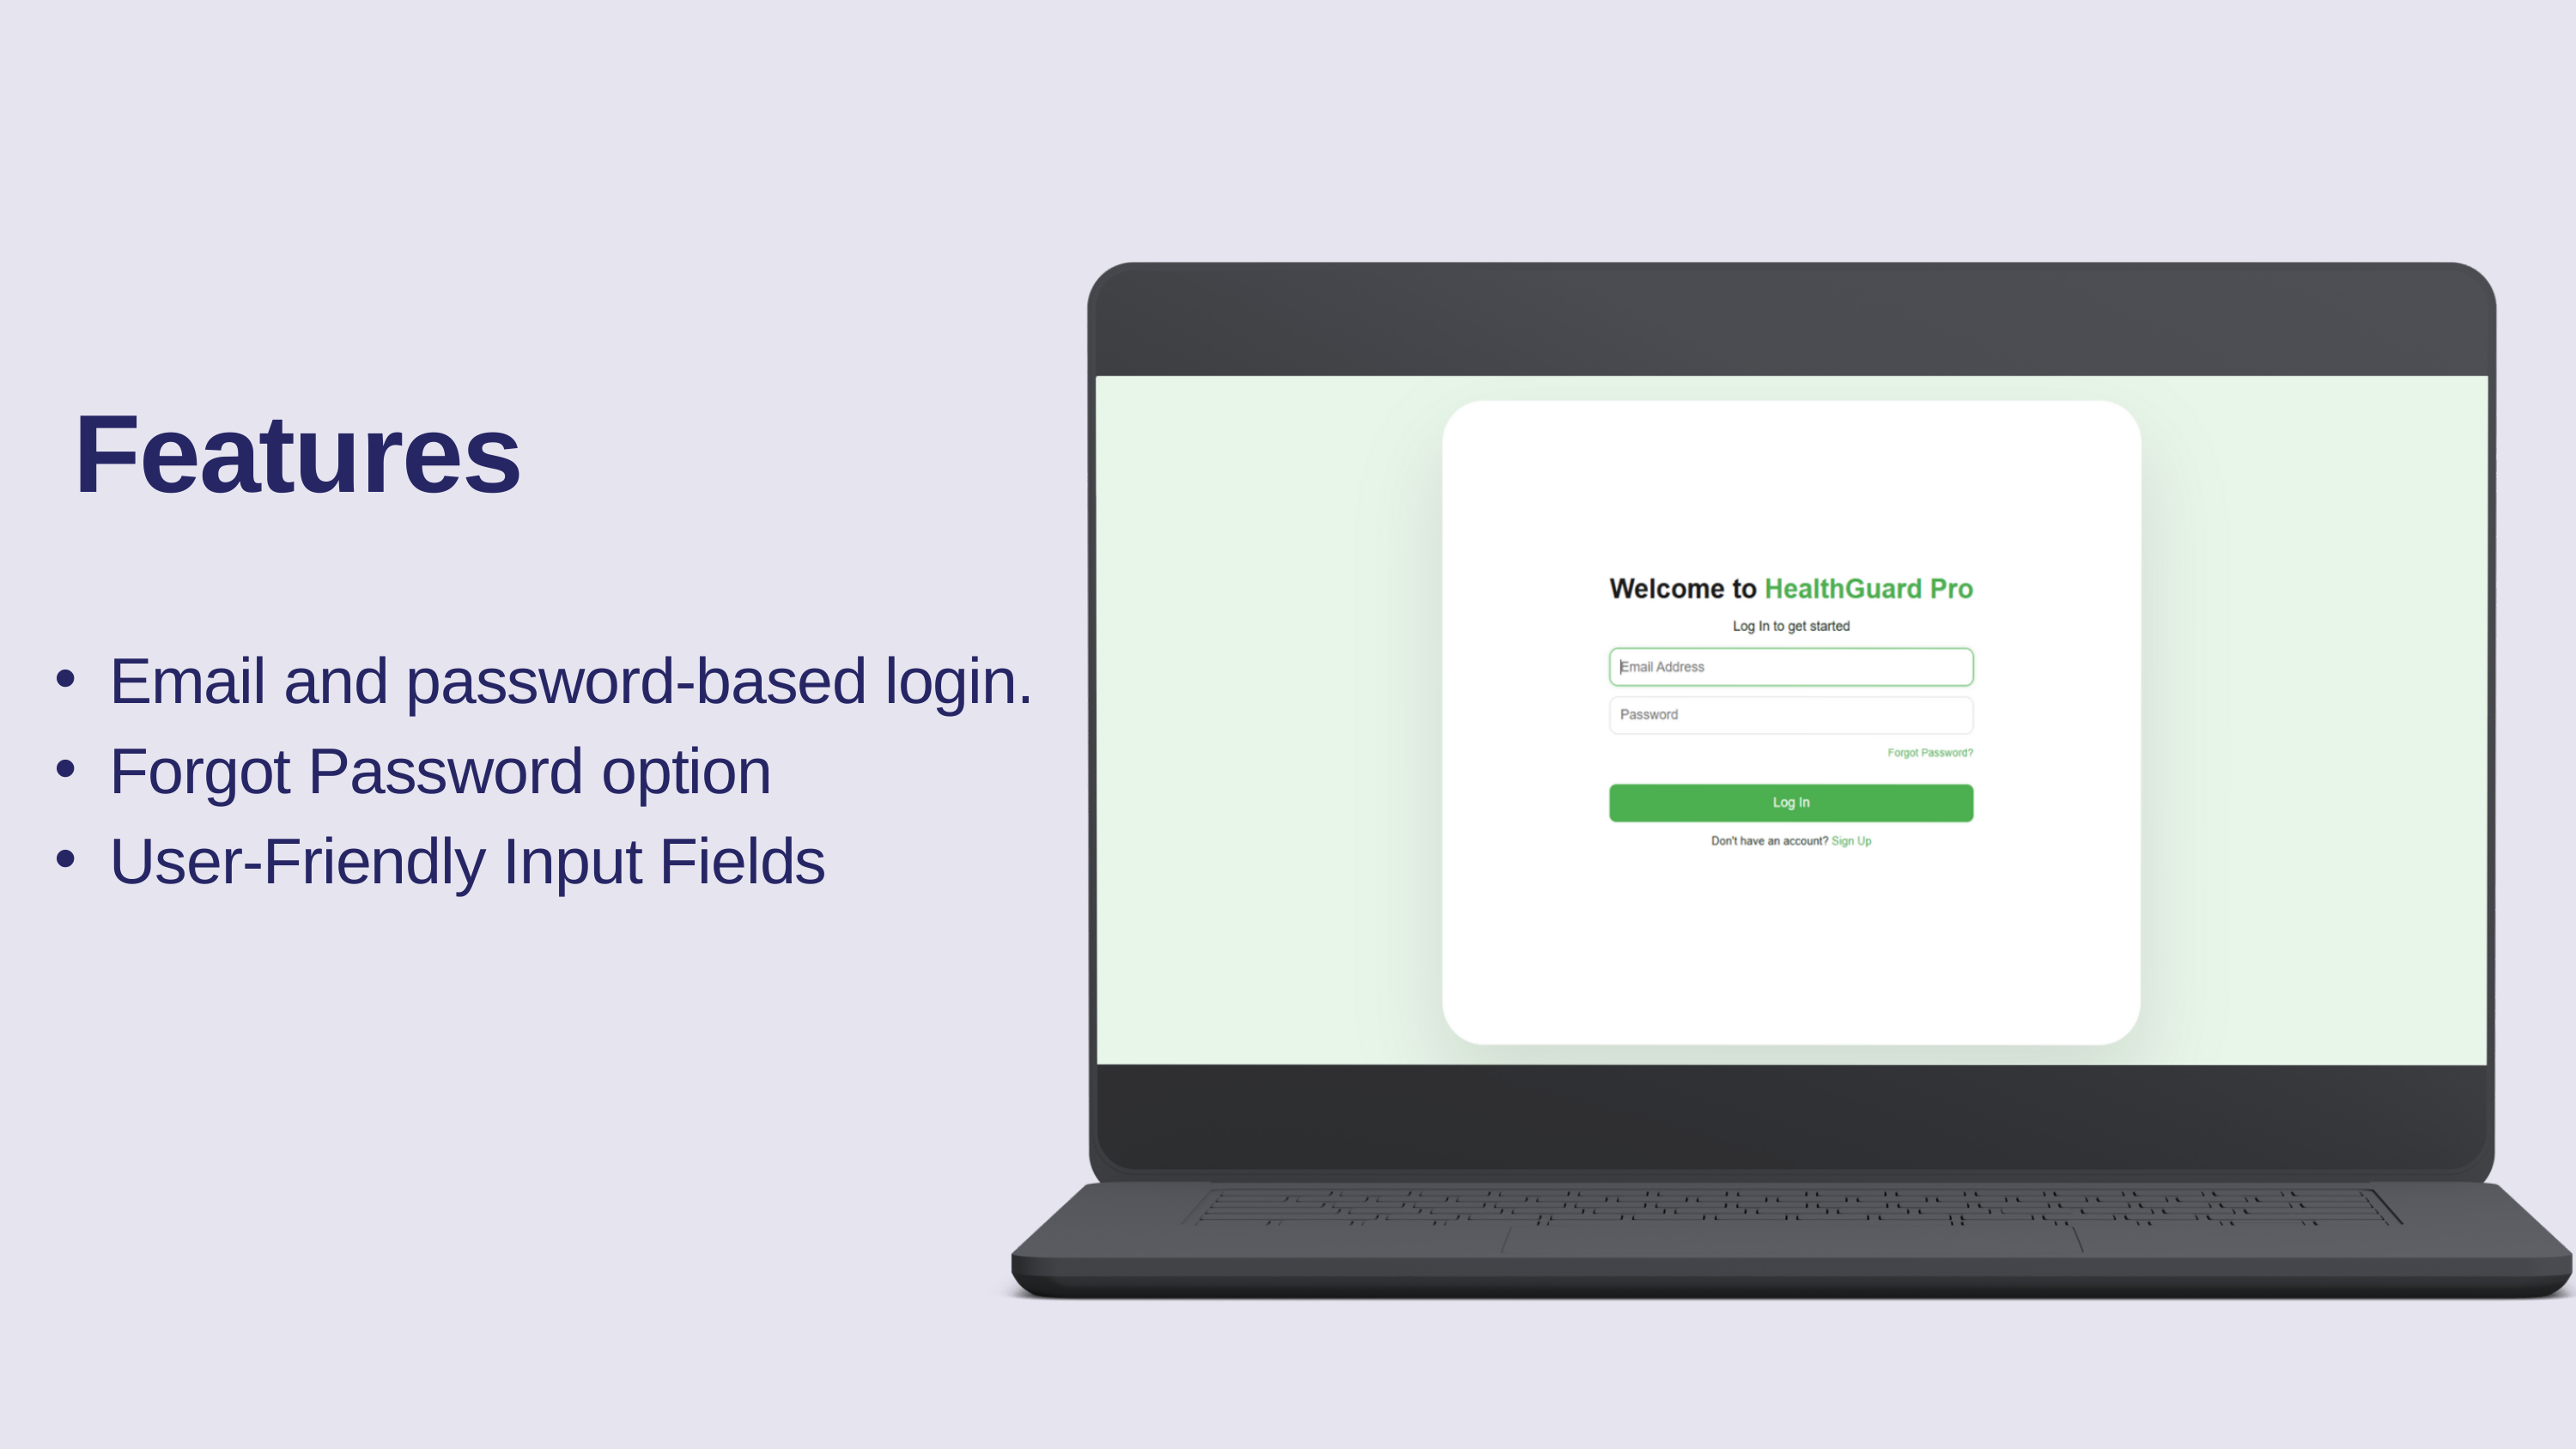

Features

Email and password-based login.
Forgot Password option
User-Friendly Input Fields